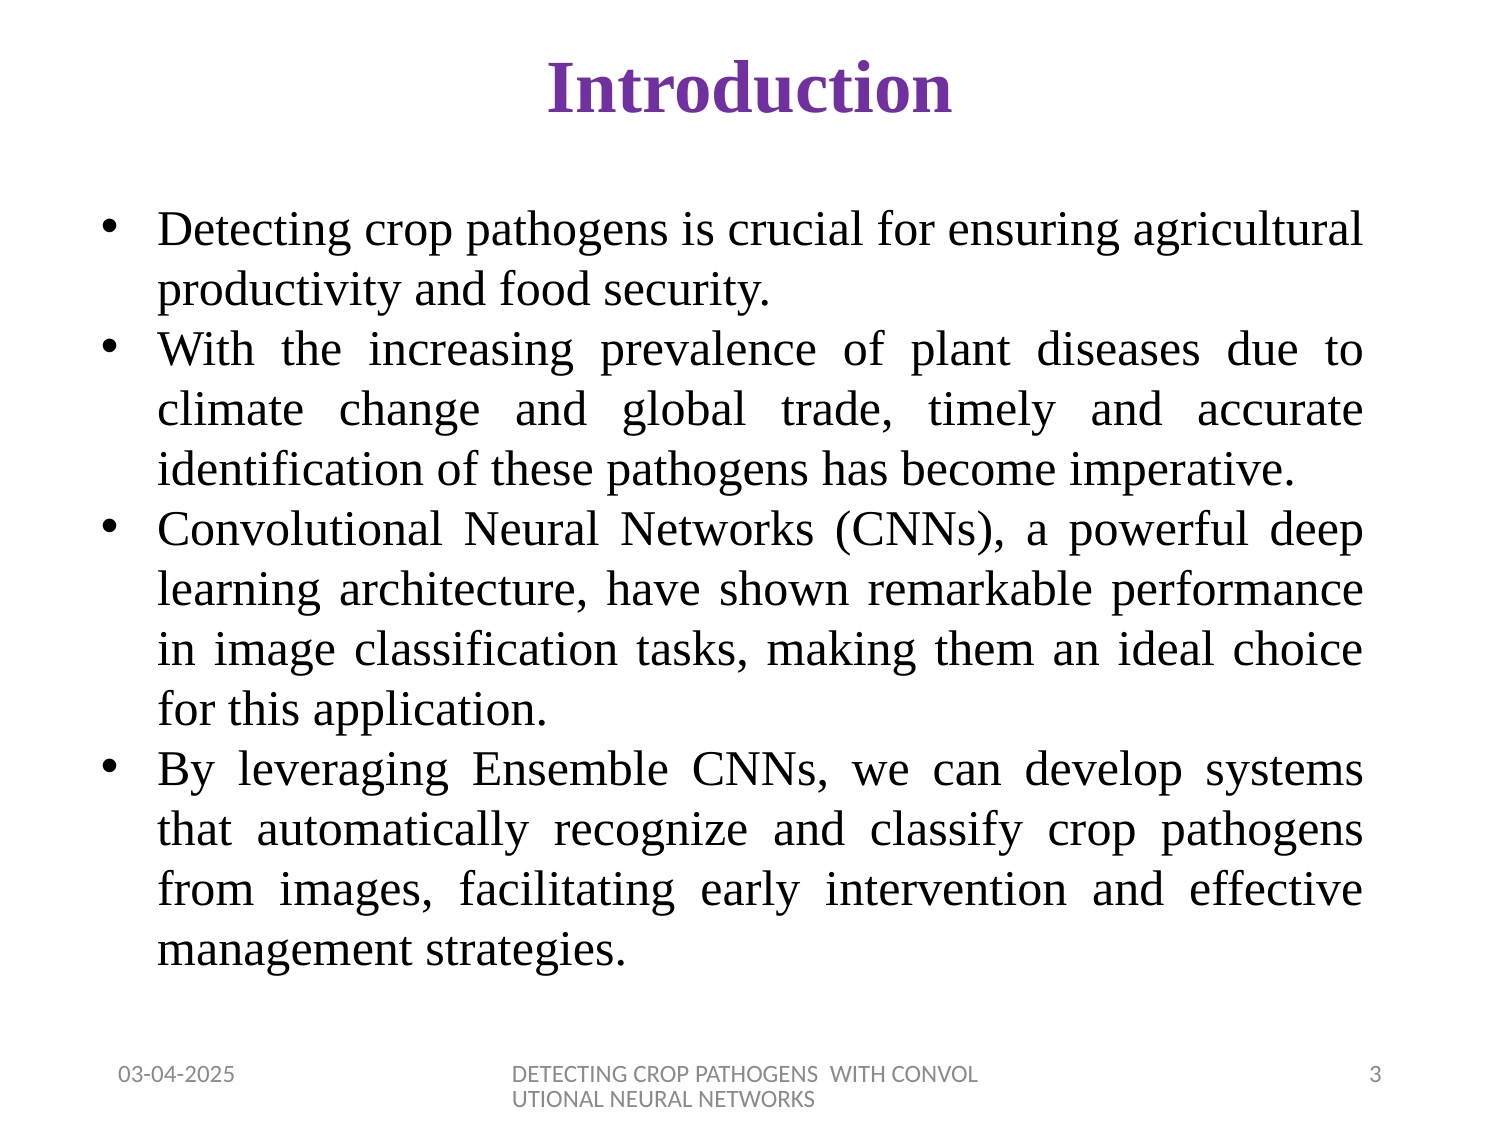

# Introduction
Detecting crop pathogens is crucial for ensuring agricultural productivity and food security.
With the increasing prevalence of plant diseases due to climate change and global trade, timely and accurate identification of these pathogens has become imperative.
Convolutional Neural Networks (CNNs), a powerful deep learning architecture, have shown remarkable performance in image classification tasks, making them an ideal choice for this application.
By leveraging Ensemble CNNs, we can develop systems that automatically recognize and classify crop pathogens from images, facilitating early intervention and effective management strategies.

03-04-2025
DETECTING CROP PATHOGENS  WITH CONVOLUTIONAL NEURAL NETWORKS
3